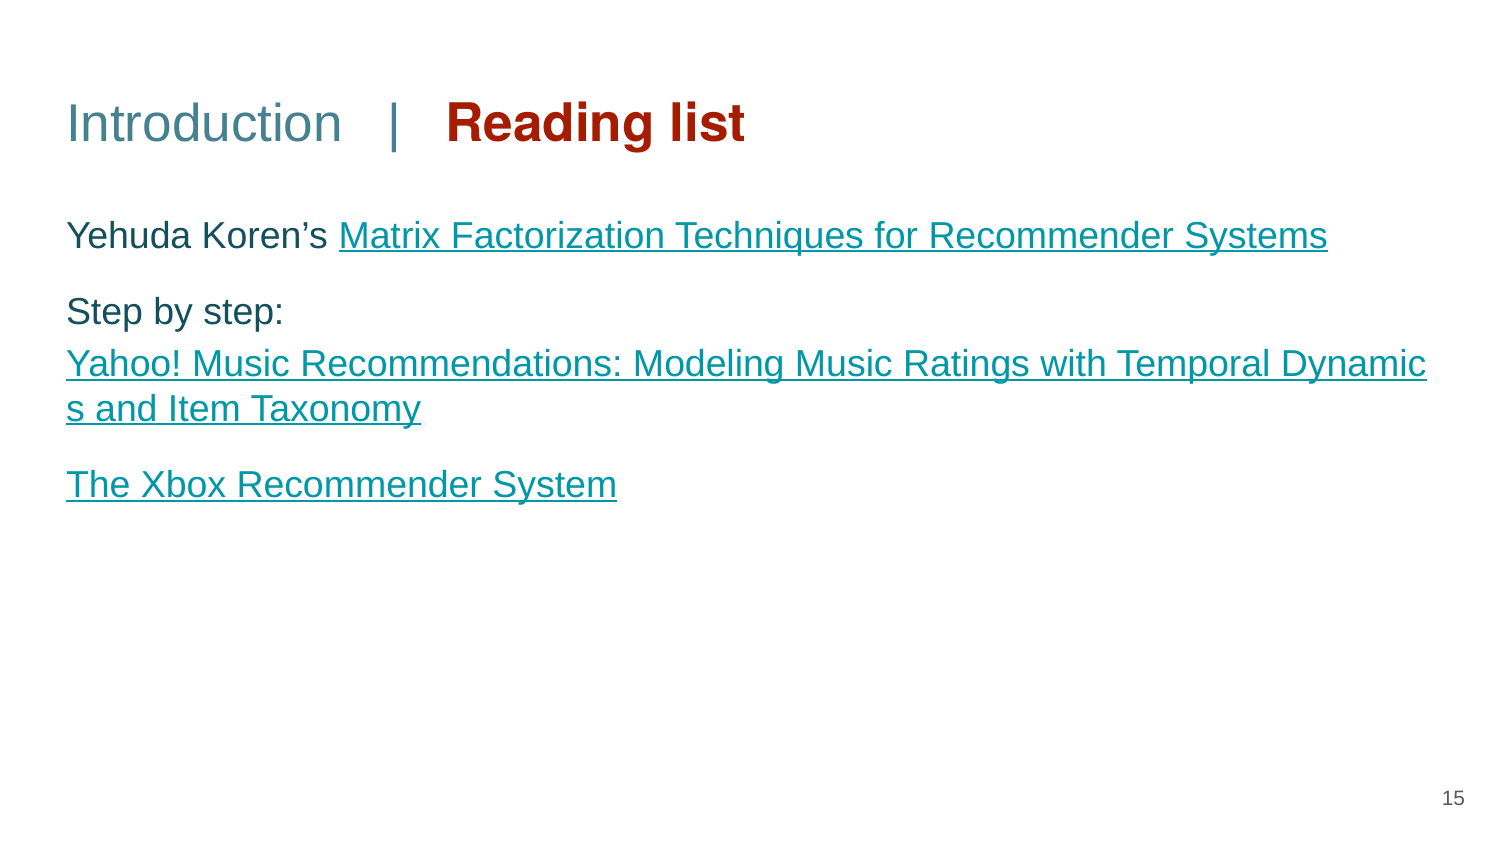

# Introduction   |   Reading list
Yehuda Koren’s Matrix Factorization Techniques for Recommender Systems
Step by step: Yahoo! Music Recommendations: Modeling Music Ratings with Temporal Dynamics and Item Taxonomy
The Xbox Recommender System
15